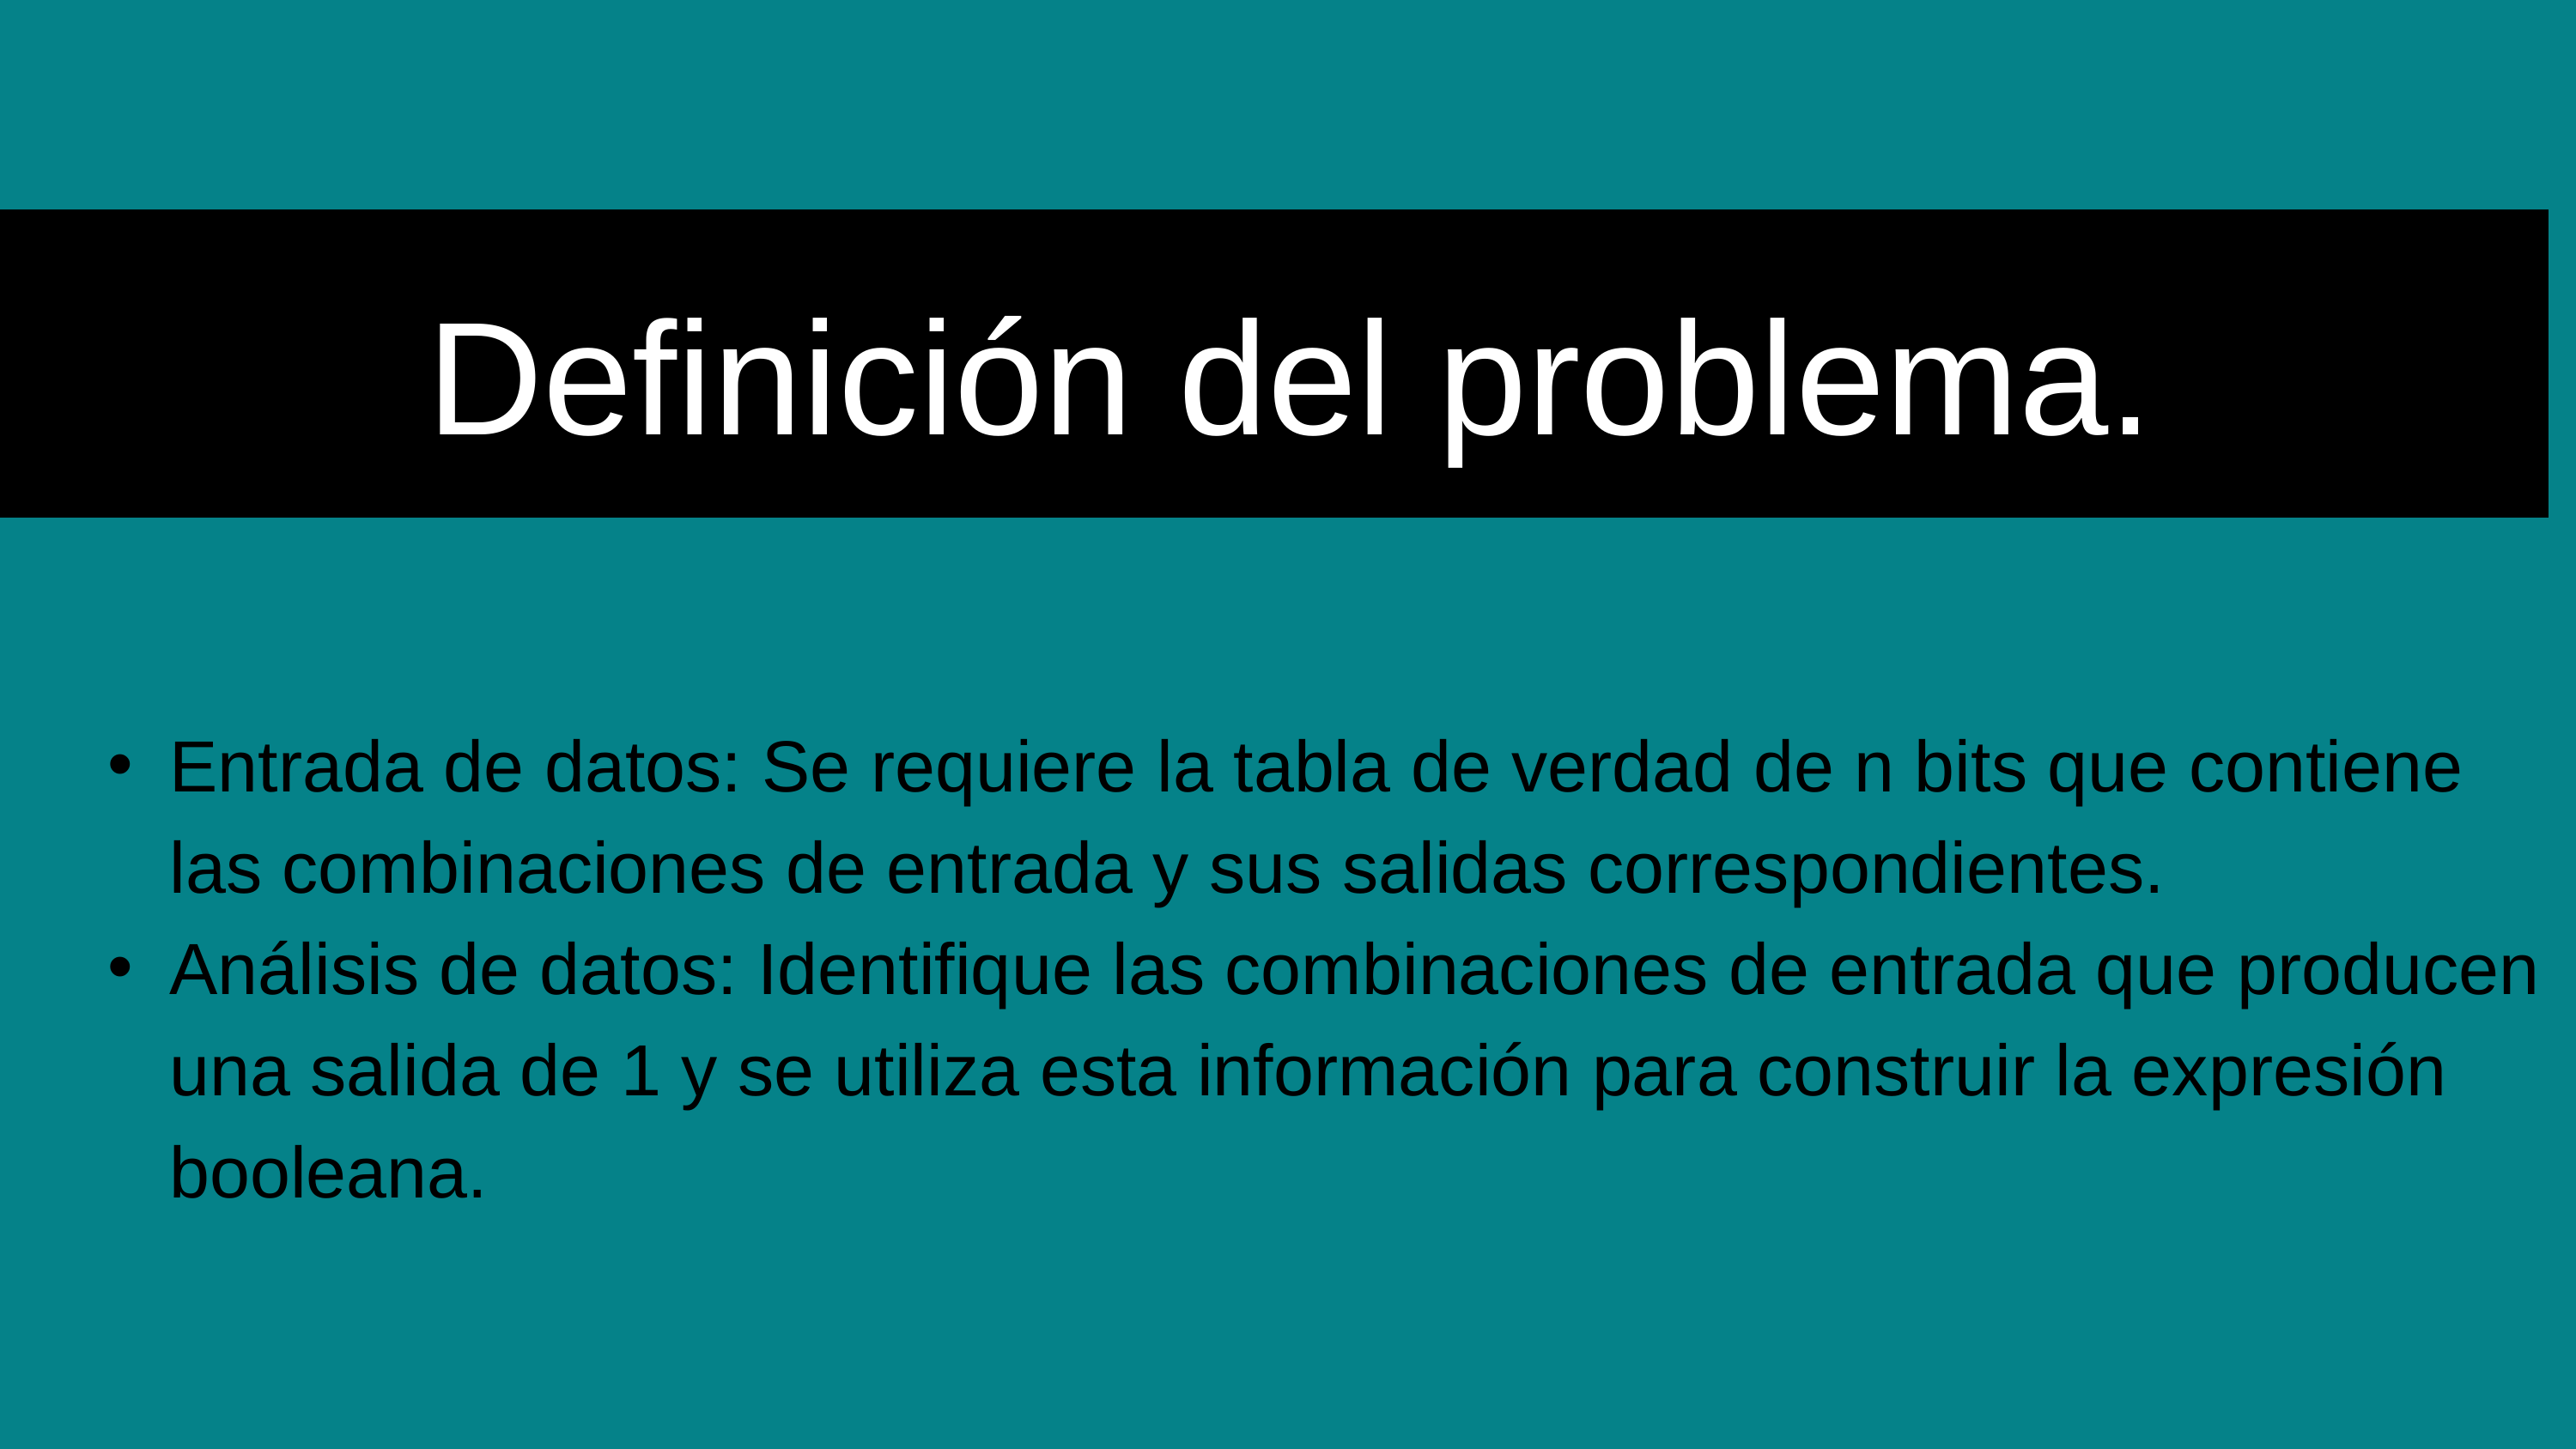

Definición del problema.
Entrada de datos: Se requiere la tabla de verdad de n bits que contiene las combinaciones de entrada y sus salidas correspondientes.
Análisis de datos: Identifique las combinaciones de entrada que producen una salida de 1 y se utiliza esta información para construir la expresión booleana.